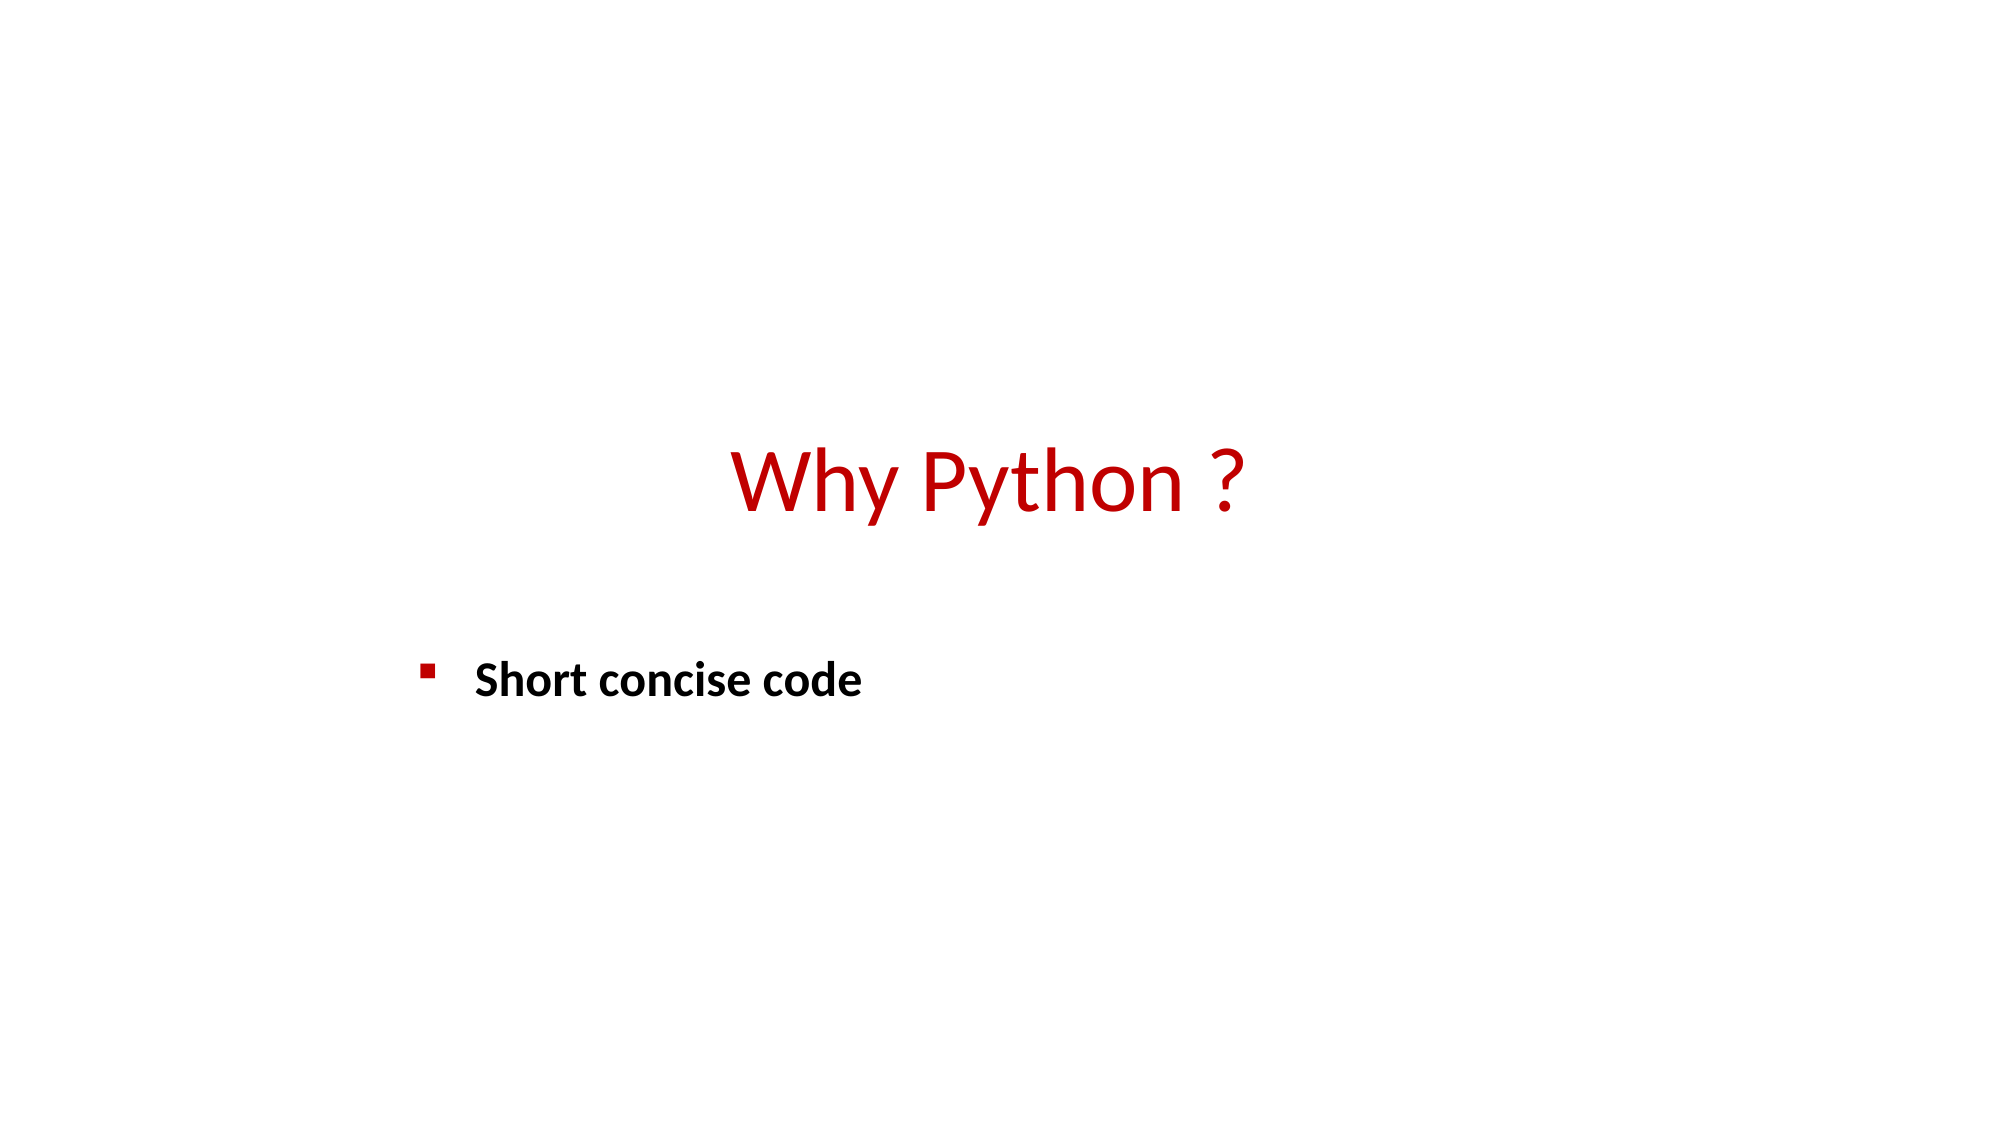

# Why Python ?
Short concise code